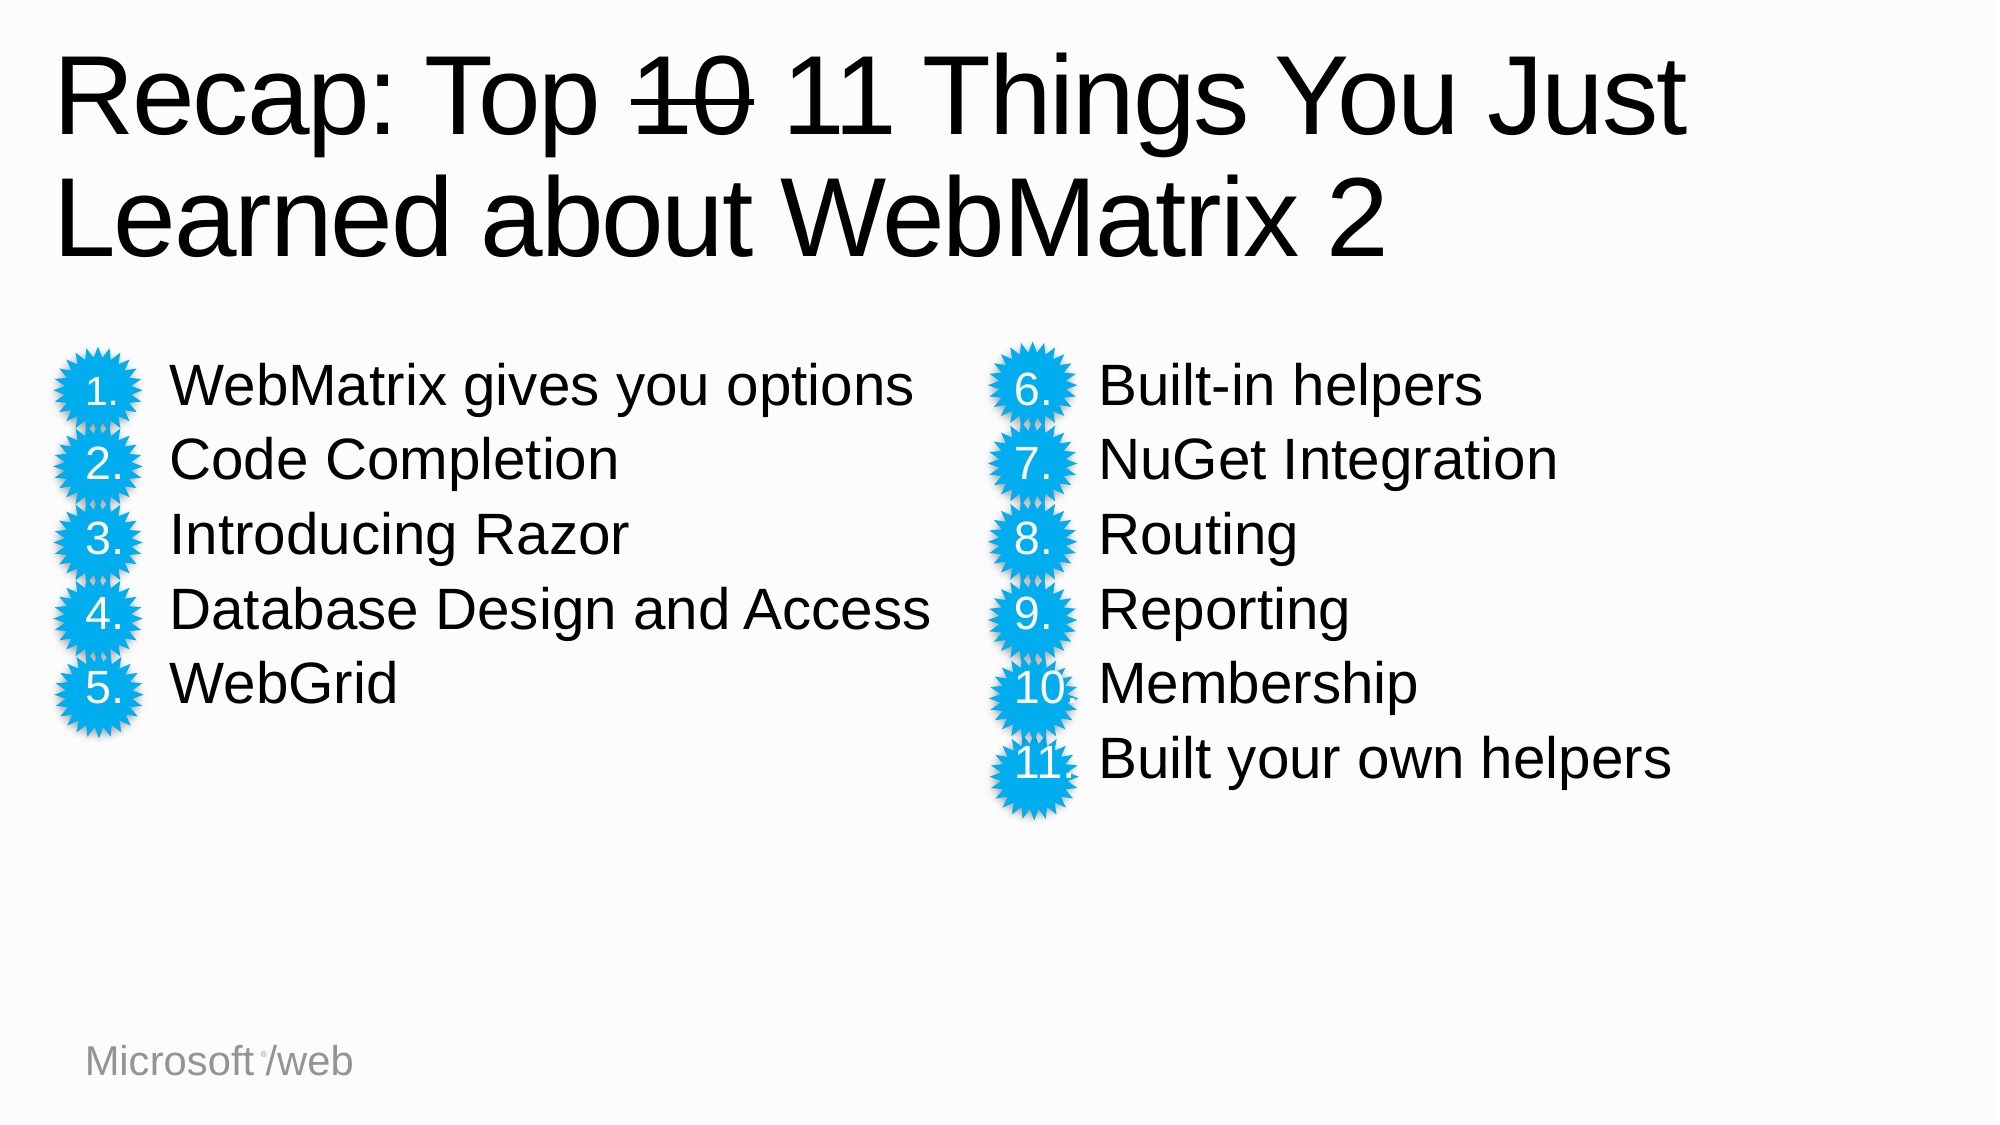

# Recap: Top 10 11 Things You Just Learned about WebMatrix 2

WebMatrix gives you options
Code Completion
Introducing Razor
Database Design and Access
WebGrid
Built-in helpers
NuGet Integration
Routing
Reporting
Membership
Built your own helpers